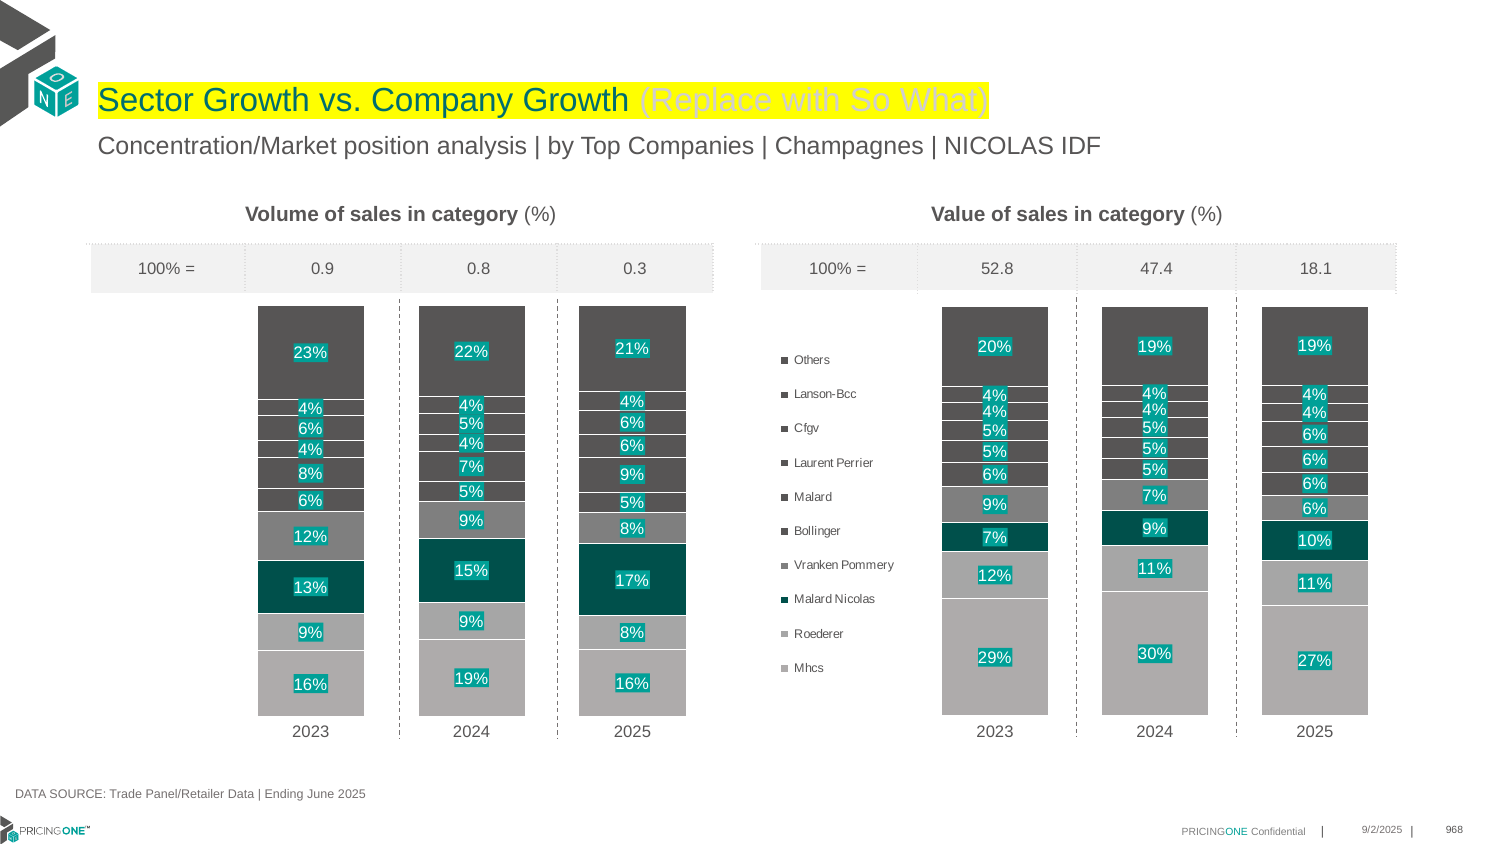

# Sector Growth vs. Company Growth (Replace with So What)
Concentration/Market position analysis | by Top Companies | Champagnes | NICOLAS IDF
| Volume of sales in category (%) |  |  |  |
| --- | --- | --- | --- |
| 100% = | 0.9 | 0.8 | 0.3 |
| Value of sales in category (%) |  |  |  |
| --- | --- | --- | --- |
| 100% = | 52.8 | 47.4 | 18.1 |

### Chart

| Category | Mhcs | Roederer | Malard Nicolas | Vranken Pommery | Bollinger | Malard | Laurent Perrier | Cfgv | Lanson-Bcc | Others |
|---|---|---|---|---|---|---|---|---|---|---|
| 2023 | 0.15902827274887146 | 0.09155921294196419 | 0.12920905419123524 | 0.11809650316421522 | 0.05580250113393378 | 0.07540551631784703 | 0.042716905332728566 | 0.05933713471133286 | 0.03863258385710275 | 0.23021231560076894 |
| 2024 | 0.1873761396371432 | 0.08977143309561077 | 0.15475556800672363 | 0.09207841799789278 | 0.04762815398576101 | 0.07208170673033003 | 0.041983714684190335 | 0.05203261935358137 | 0.03964749660468827 | 0.22264474990407862 |
| 2025 | 0.16268379746755682 | 0.08255487537846447 | 0.1742464579506681 | 0.07623479447134697 | 0.05005655306694056 | 0.08517616516646136 | 0.05529598205424684 | 0.05885929785980511 | 0.04498410528007158 | 0.20990797130443822 |

### Chart

| Category | Mhcs | Roederer | Malard Nicolas | Vranken Pommery | Bollinger | Malard | Laurent Perrier | Cfgv | Lanson-Bcc | Others |
|---|---|---|---|---|---|---|---|---|---|---|
| 2023 | 0.28544535563892254 | 0.11566441872862787 | 0.06962066597335842 | 0.08923287066118529 | 0.058777603866613314 | 0.052972421286127905 | 0.05015800430128451 | 0.04179852319925743 | 0.039029438927448847 | 0.19730069741717385 |
| 2024 | 0.30287631835099604 | 0.11319459452855918 | 0.08535315928342142 | 0.07455035232933864 | 0.05156675789131696 | 0.05248025629184551 | 0.048167349615470874 | 0.03811392995071877 | 0.03909870211489175 | 0.19459857964344088 |
| 2025 | 0.26864336034385516 | 0.11103189396310026 | 0.0975015239668467 | 0.06076626302976445 | 0.05677944850927781 | 0.06292802286055352 | 0.06044736653772541 | 0.04439237165964774 | 0.04417380091102854 | 0.19333594821820044 |
DATA SOURCE: Trade Panel/Retailer Data | Ending June 2025

9/2/2025
968